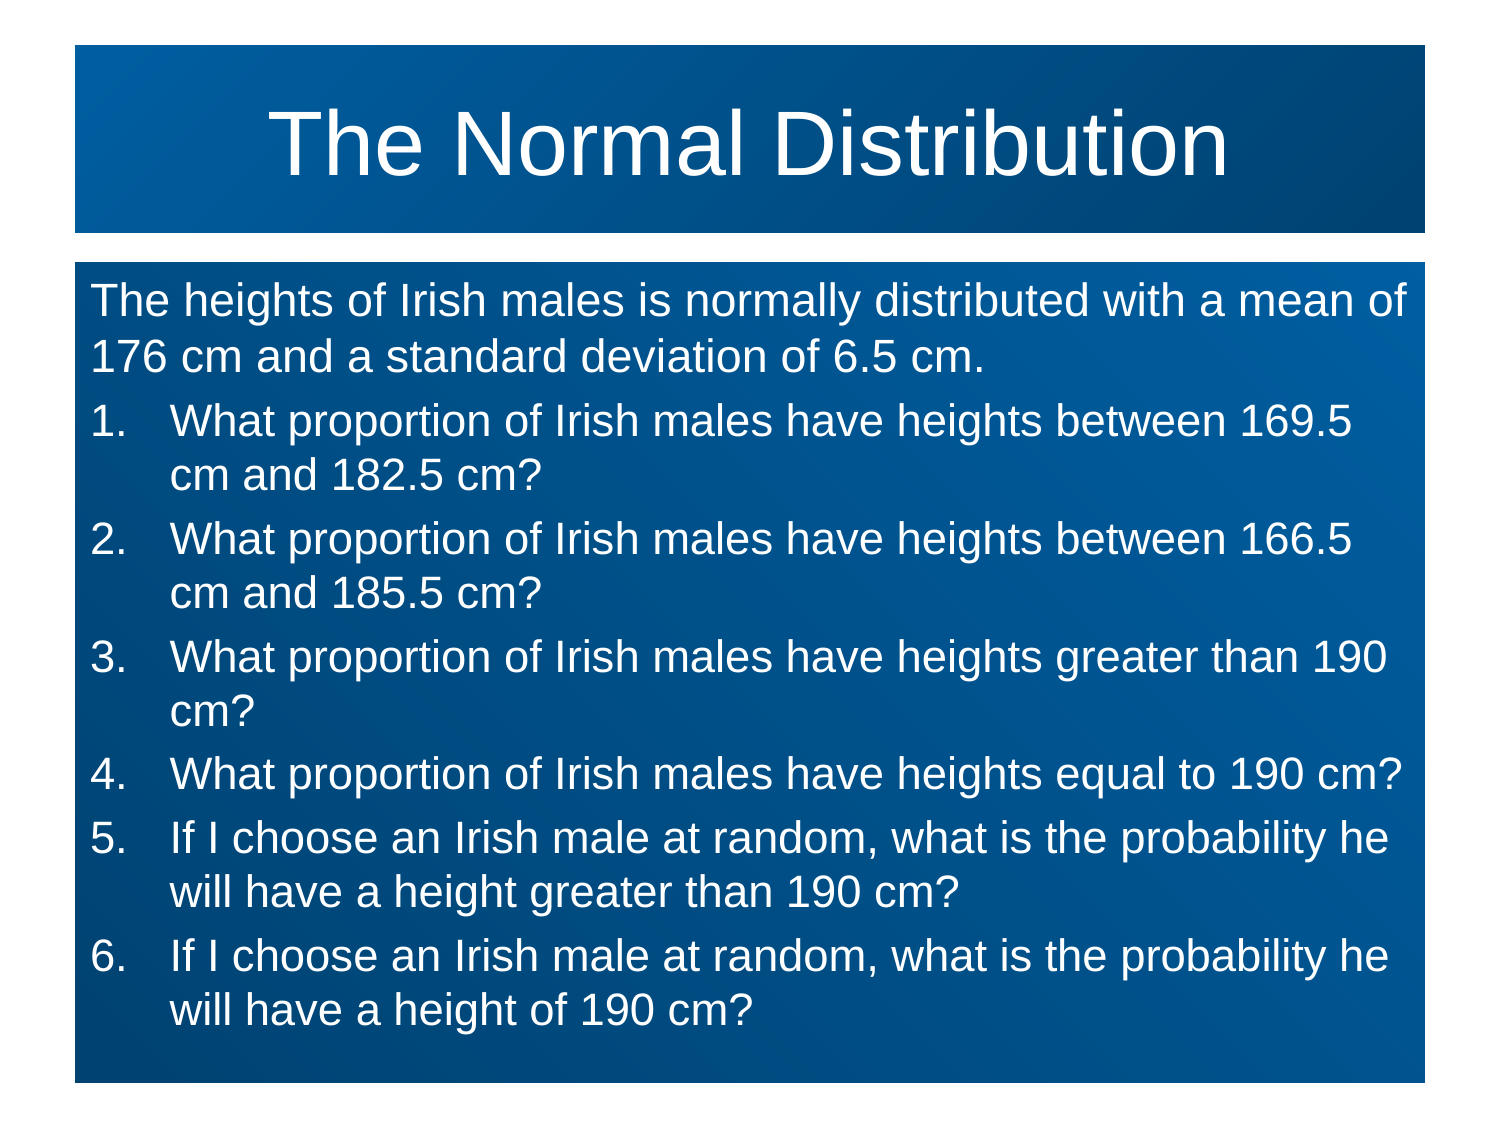

# The Normal Distribution
The heights of Irish males is normally distributed with a mean of 176 cm and a standard deviation of 6.5 cm.
What proportion of Irish males have heights between 169.5 cm and 182.5 cm?
What proportion of Irish males have heights between 166.5 cm and 185.5 cm?
What proportion of Irish males have heights greater than 190 cm?
What proportion of Irish males have heights equal to 190 cm?
If I choose an Irish male at random, what is the probability he will have a height greater than 190 cm?
If I choose an Irish male at random, what is the probability he will have a height of 190 cm?